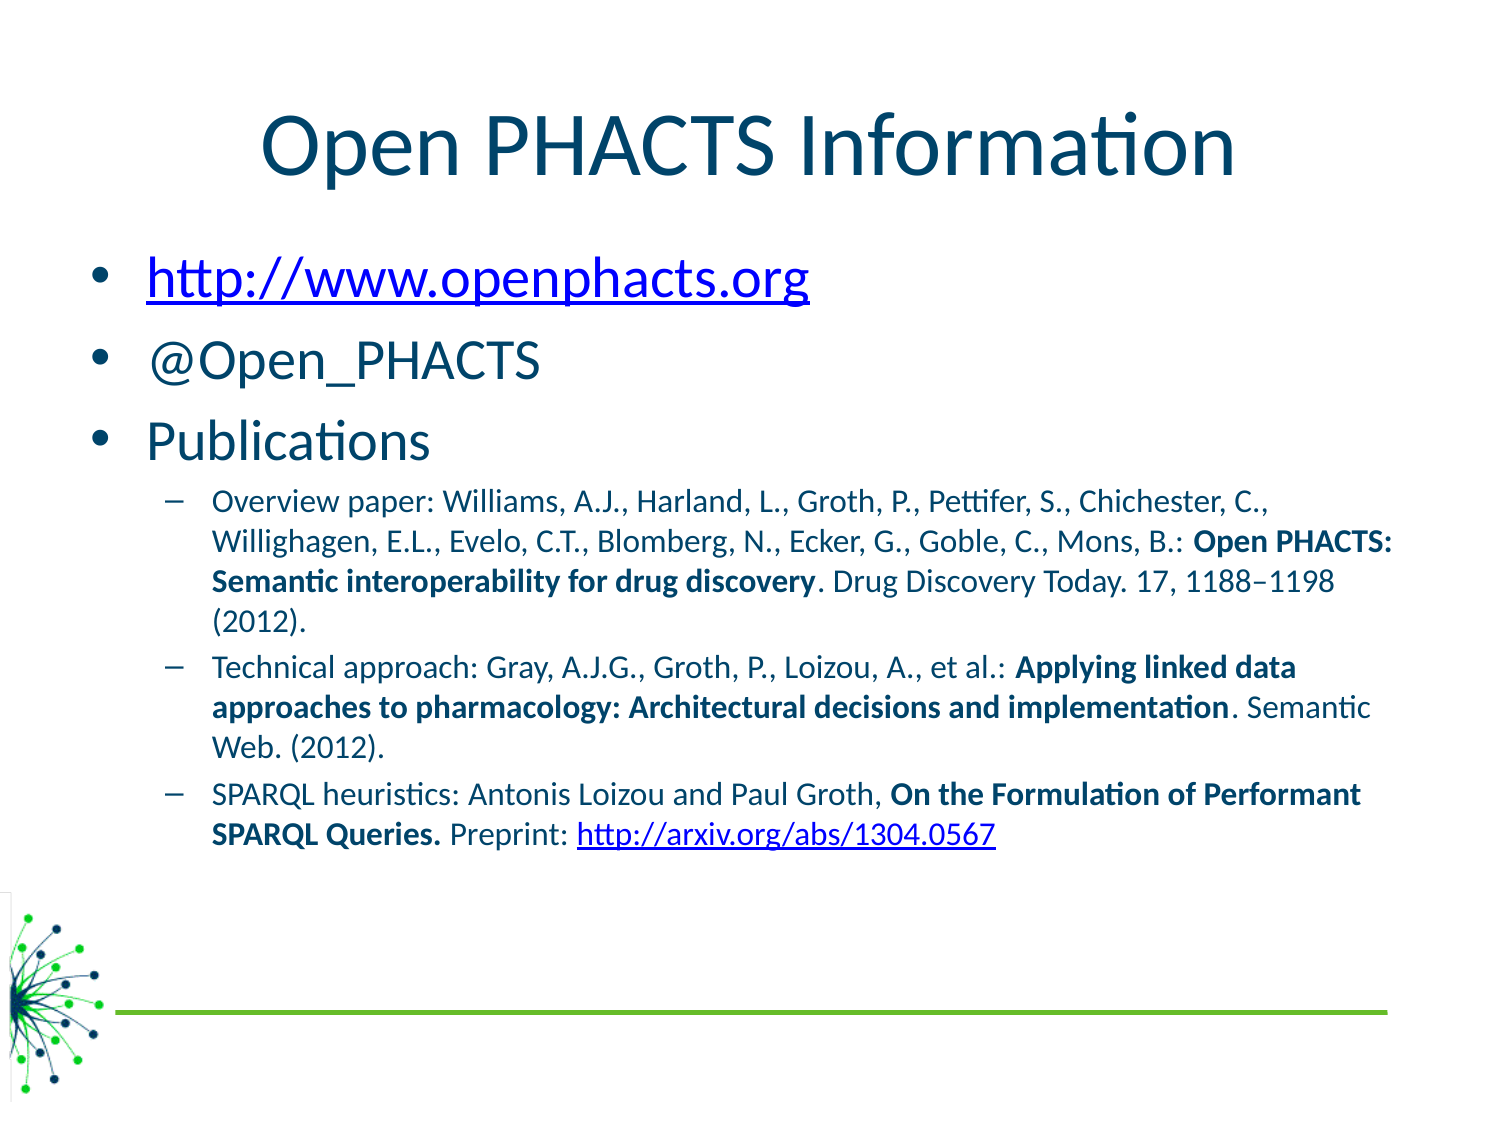

# Open PHACTS Information
http://www.openphacts.org
@Open_PHACTS
Publications
Overview paper: Williams, A.J., Harland, L., Groth, P., Pettifer, S., Chichester, C., Willighagen, E.L., Evelo, C.T., Blomberg, N., Ecker, G., Goble, C., Mons, B.: Open PHACTS: Semantic interoperability for drug discovery. Drug Discovery Today. 17, 1188–1198 (2012).
Technical approach: Gray, A.J.G., Groth, P., Loizou, A., et al.: Applying linked data approaches to pharmacology: Architectural decisions and implementation. Semantic Web. (2012).
SPARQL heuristics: Antonis Loizou and Paul Groth, On the Formulation of Performant SPARQL Queries. Preprint: http://arxiv.org/abs/1304.0567